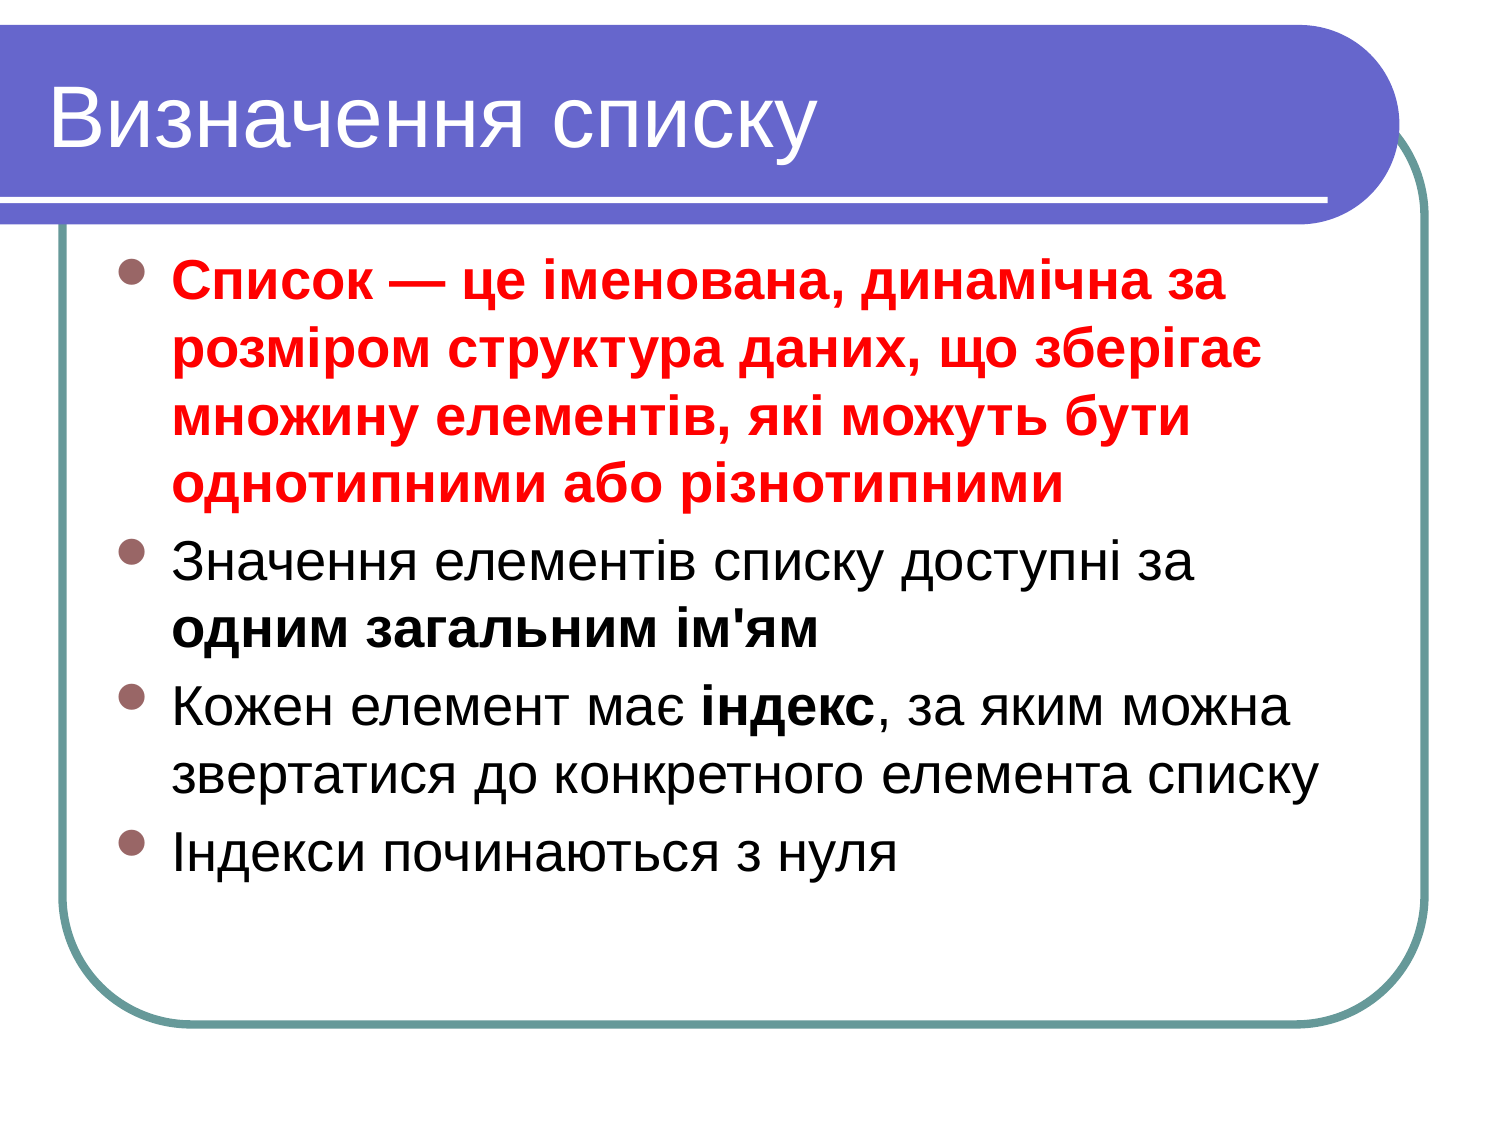

Визначення списку
Список — це іменована, динамічна за розміром структура даних, що зберігає множину елементів, які можуть бути однотипними або різнотипними
Значення елементів списку доступні за одним загальним ім'ям
Кожен елемент має індекс, за яким можна звертатися до конкретного елемента списку
Індекси починаються з нуля